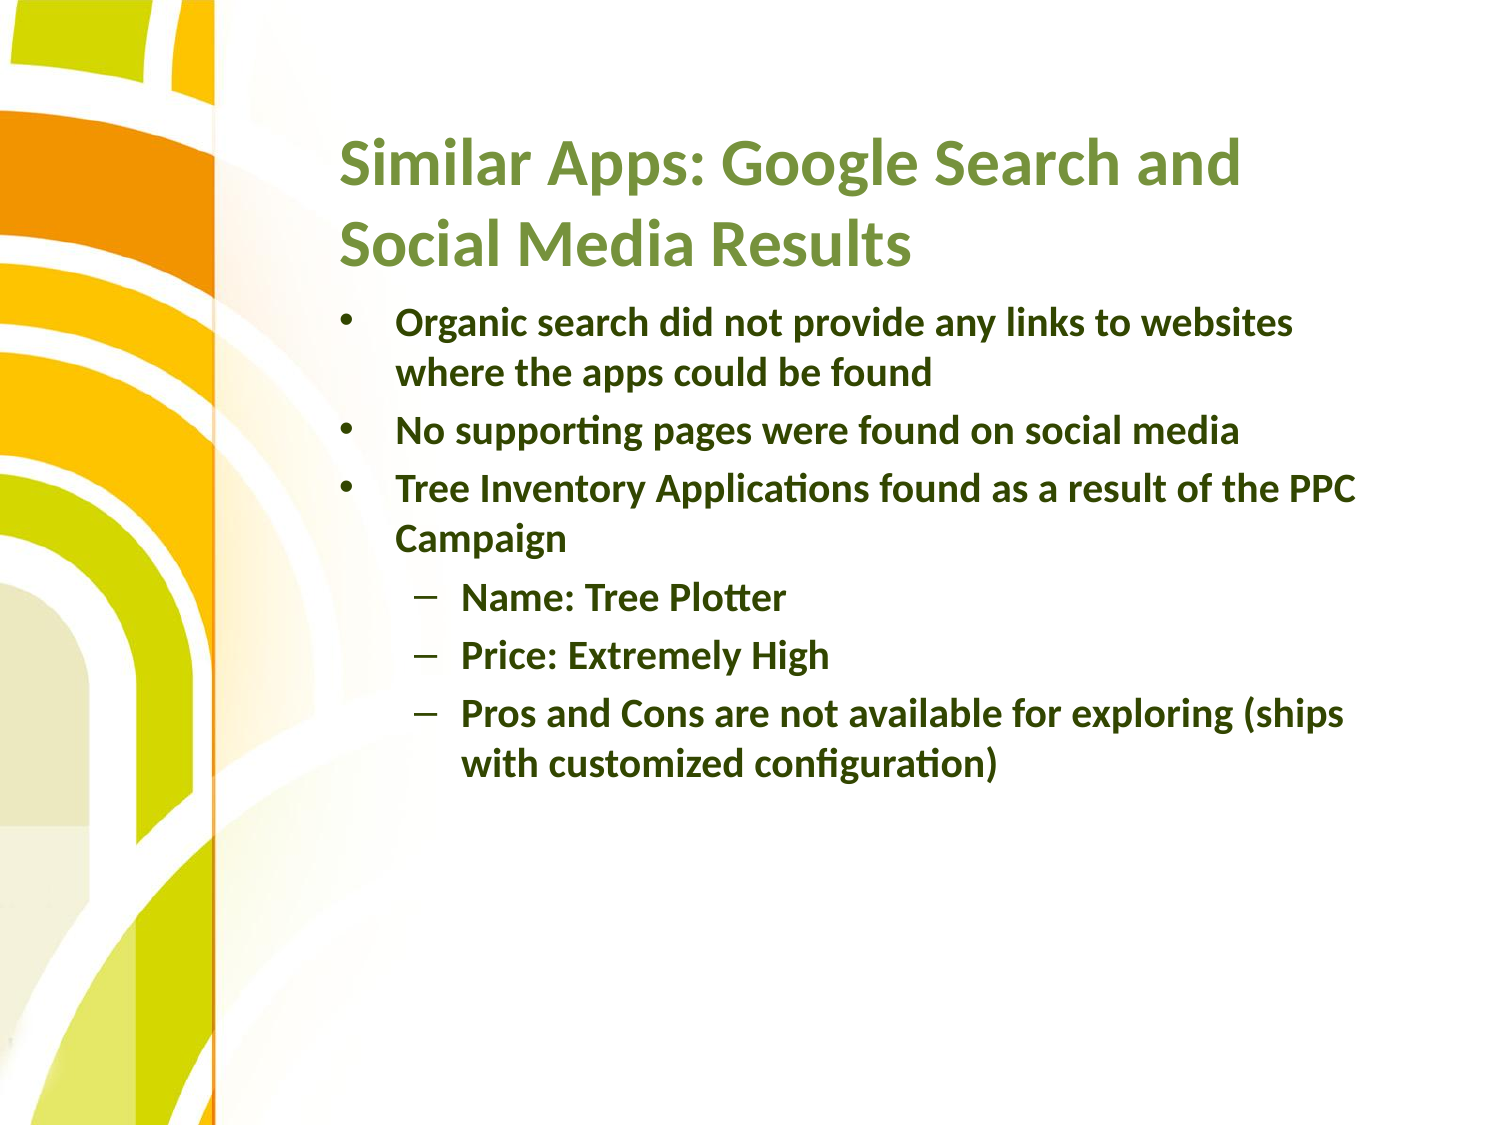

# Similar Apps: Google Search and Social Media Results
Organic search did not provide any links to websites where the apps could be found
No supporting pages were found on social media
Tree Inventory Applications found as a result of the PPC Campaign
Name: Tree Plotter
Price: Extremely High
Pros and Cons are not available for exploring (ships with customized configuration)